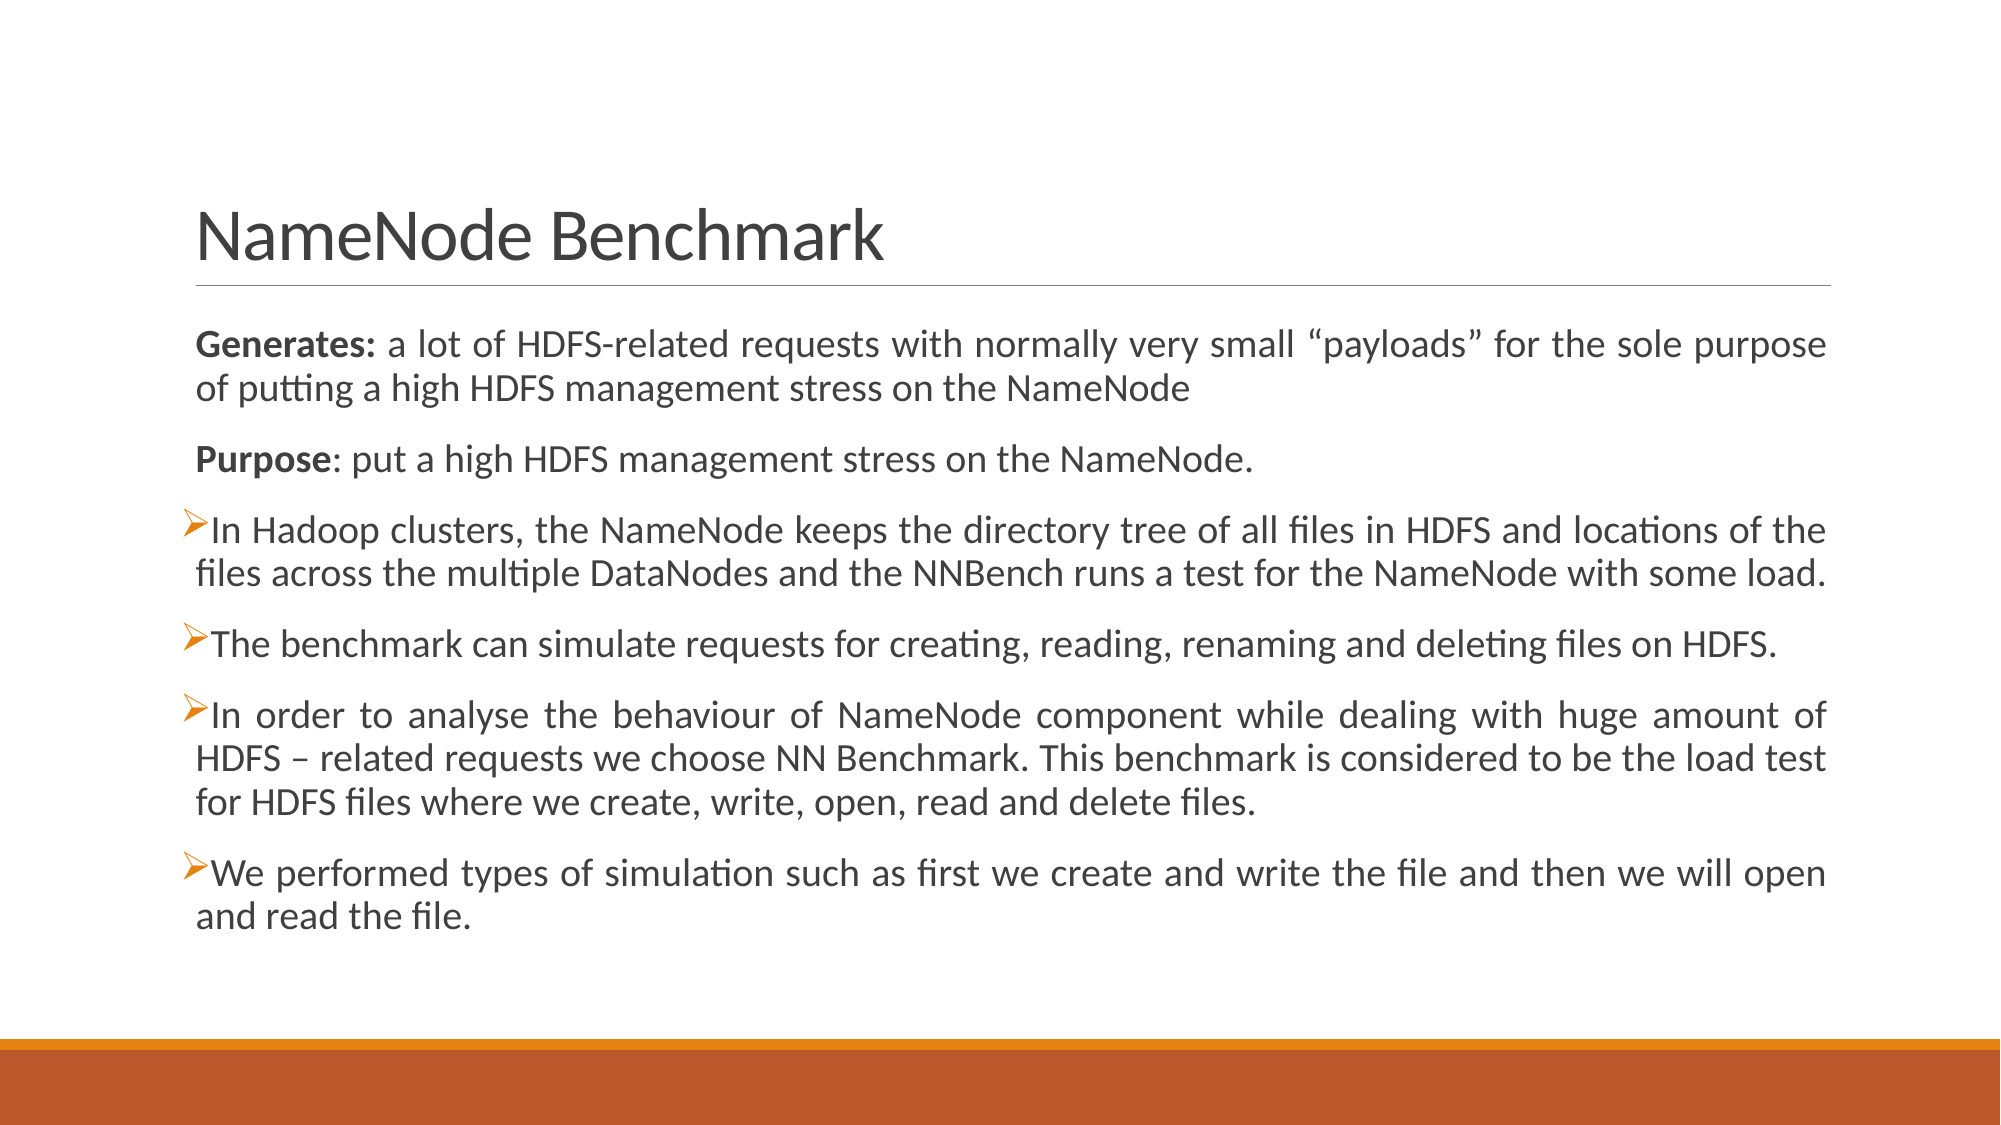

# NameNode Benchmark
Generates: a lot of HDFS-related requests with normally very small “payloads” for the sole purpose of putting a high HDFS management stress on the NameNode
Purpose: put a high HDFS management stress on the NameNode.
In Hadoop clusters, the NameNode keeps the directory tree of all files in HDFS and locations of the files across the multiple DataNodes and the NNBench runs a test for the NameNode with some load.
The benchmark can simulate requests for creating, reading, renaming and deleting files on HDFS.
In order to analyse the behaviour of NameNode component while dealing with huge amount of HDFS – related requests we choose NN Benchmark. This benchmark is considered to be the load test for HDFS files where we create, write, open, read and delete files.
We performed types of simulation such as first we create and write the file and then we will open and read the file.